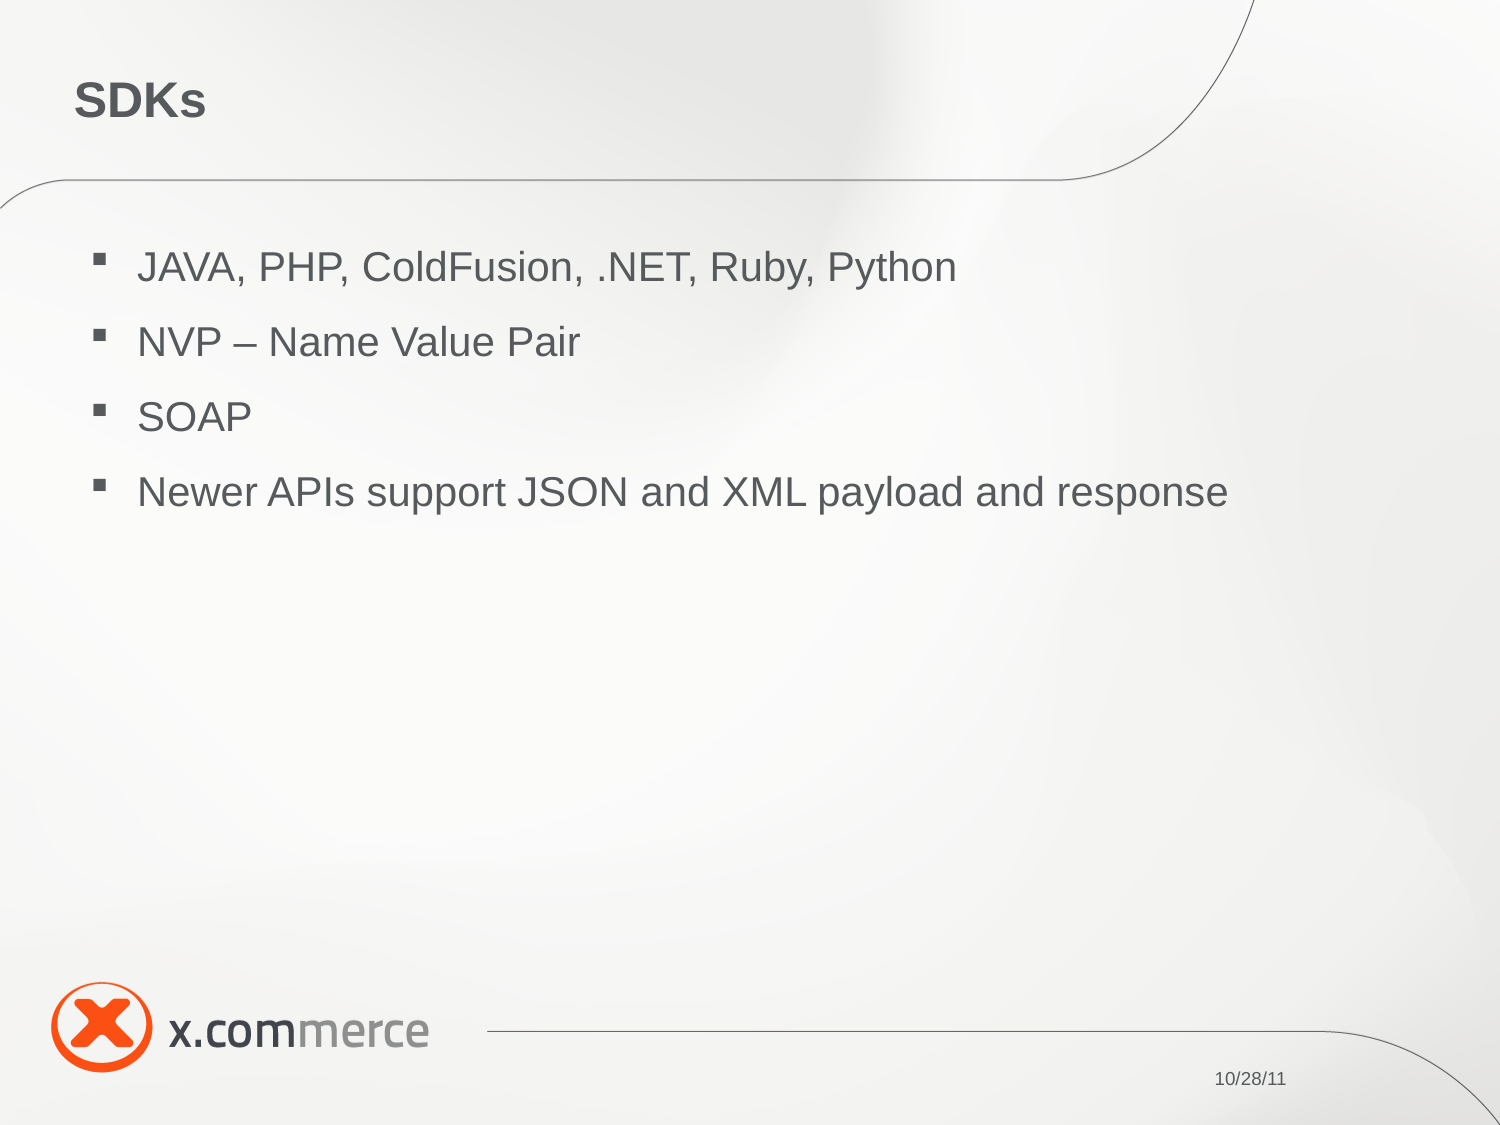

# SDKs
JAVA, PHP, ColdFusion, .NET, Ruby, Python
NVP – Name Value Pair
SOAP
Newer APIs support JSON and XML payload and response
10/28/11